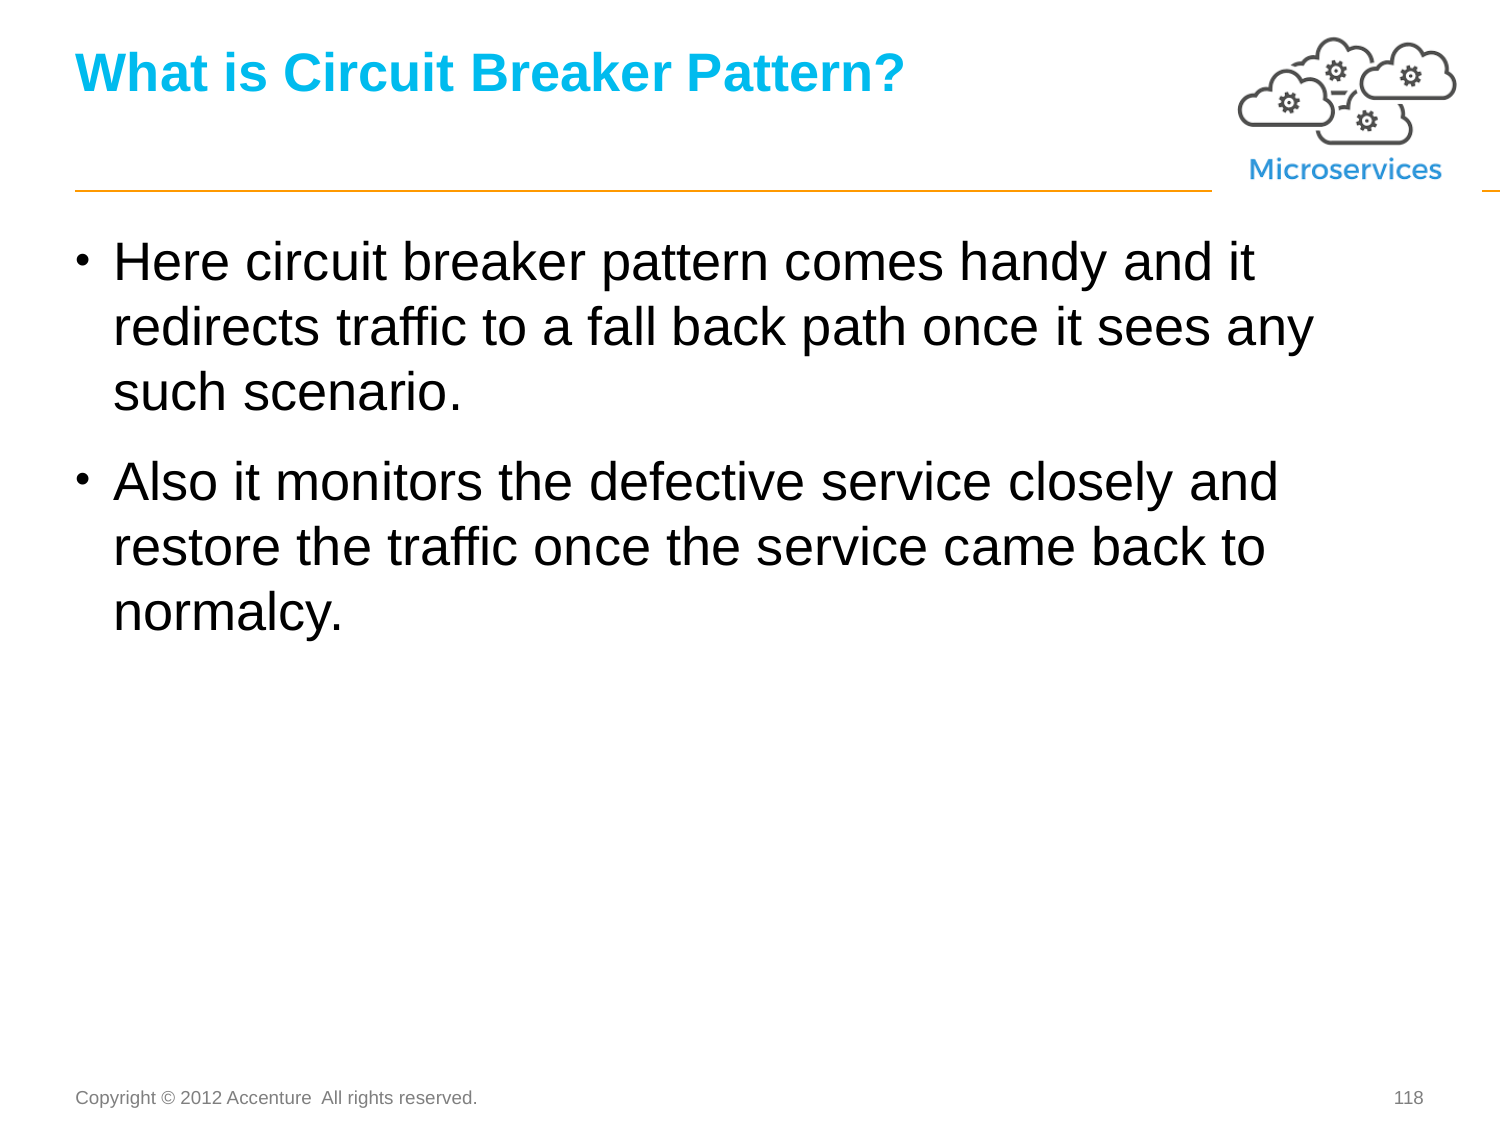

# What is Circuit Breaker Pattern?
Here circuit breaker pattern comes handy and it redirects traffic to a fall back path once it sees any such scenario.
Also it monitors the defective service closely and restore the traffic once the service came back to normalcy.